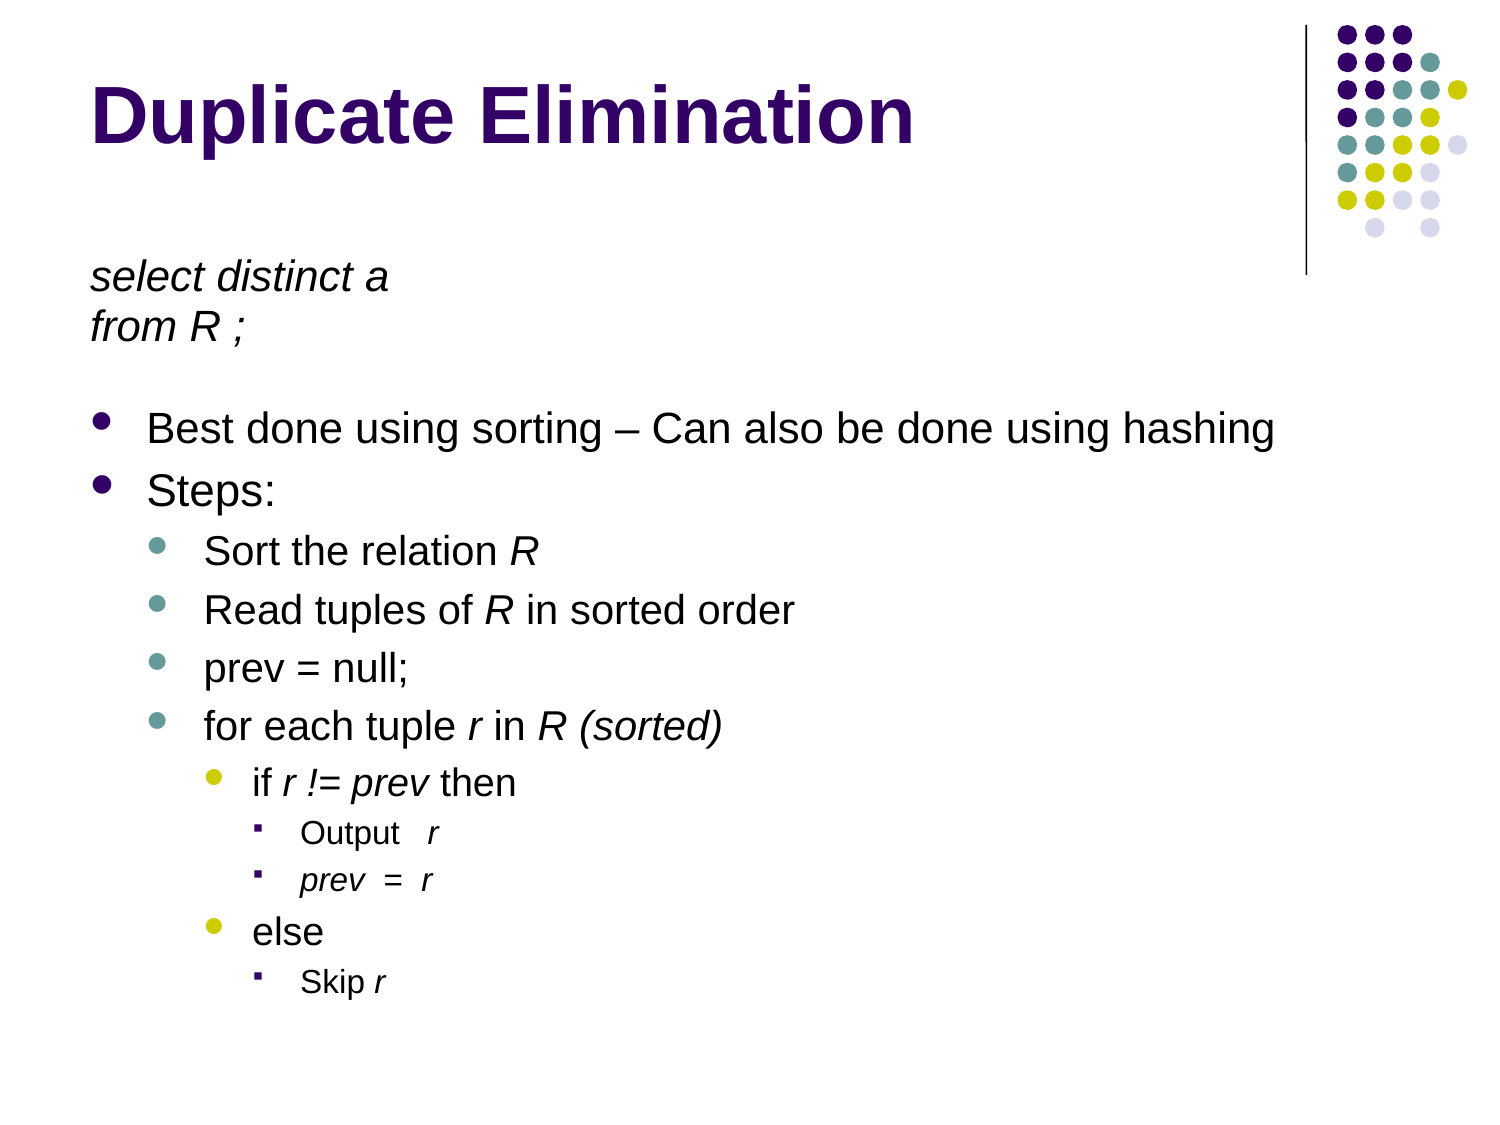

# Duplicate Elimination
select distinct a
from R ;

Best done using sorting – Can also be done using hashing
Steps:
Sort the relation R
Read tuples of R in sorted order
prev = null;
for each tuple r in R (sorted)
if r != prev then
Output   r
prev  =  r
else
Skip r